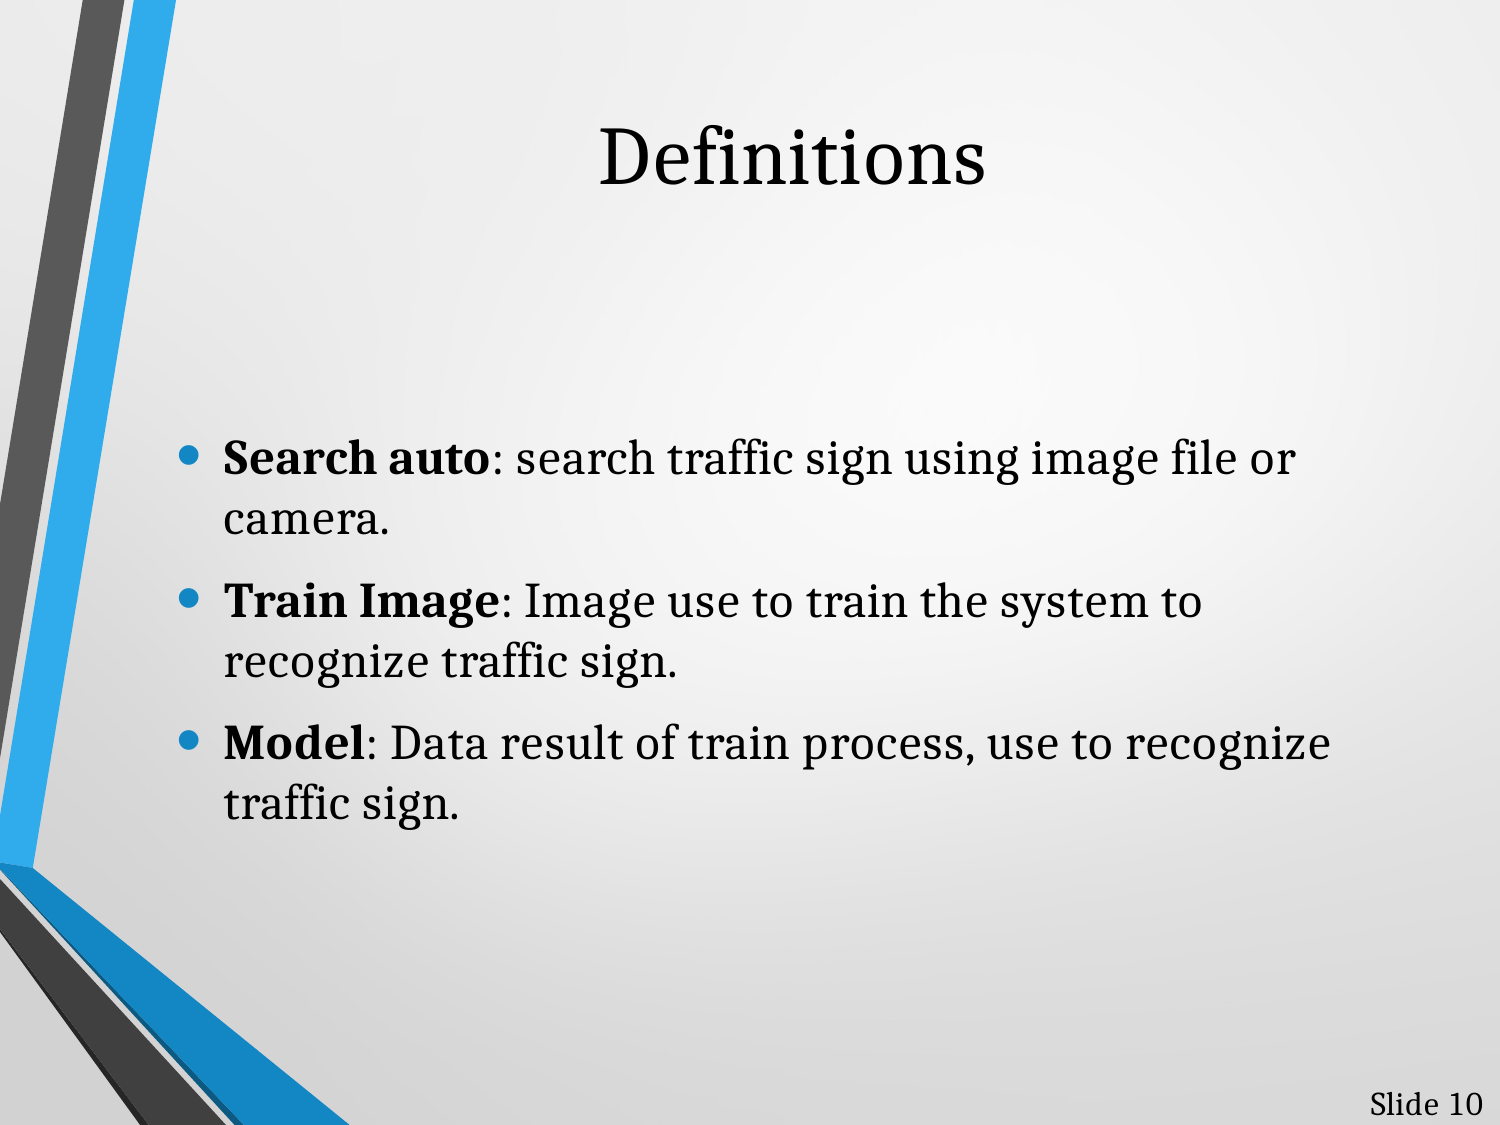

# Definitions
Search auto: search traffic sign using image file or camera.
Train Image: Image use to train the system to recognize traffic sign.
Model: Data result of train process, use to recognize traffic sign.
Slide 10